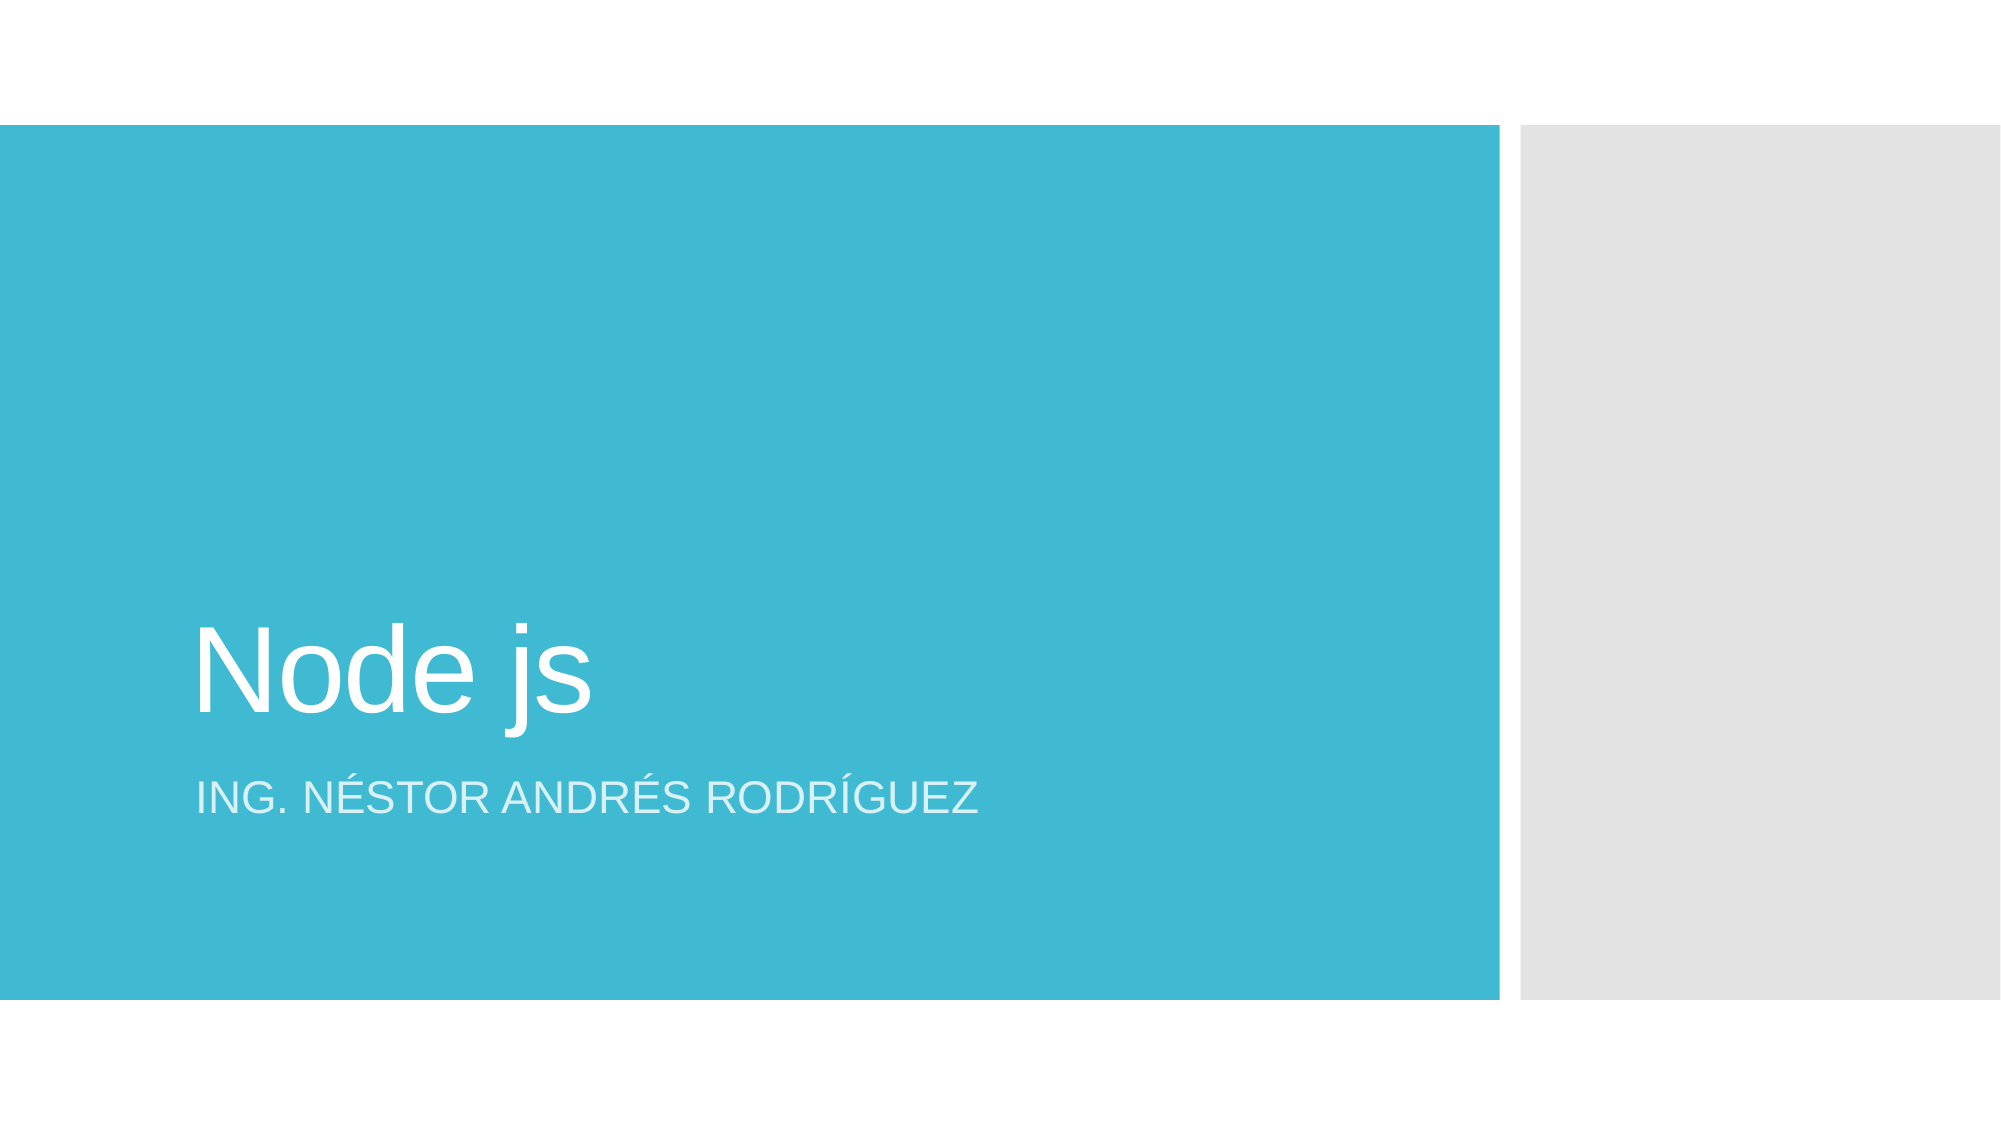

# Node js
ING. NÉSTOR ANDRÉS RODRÍGUEZ